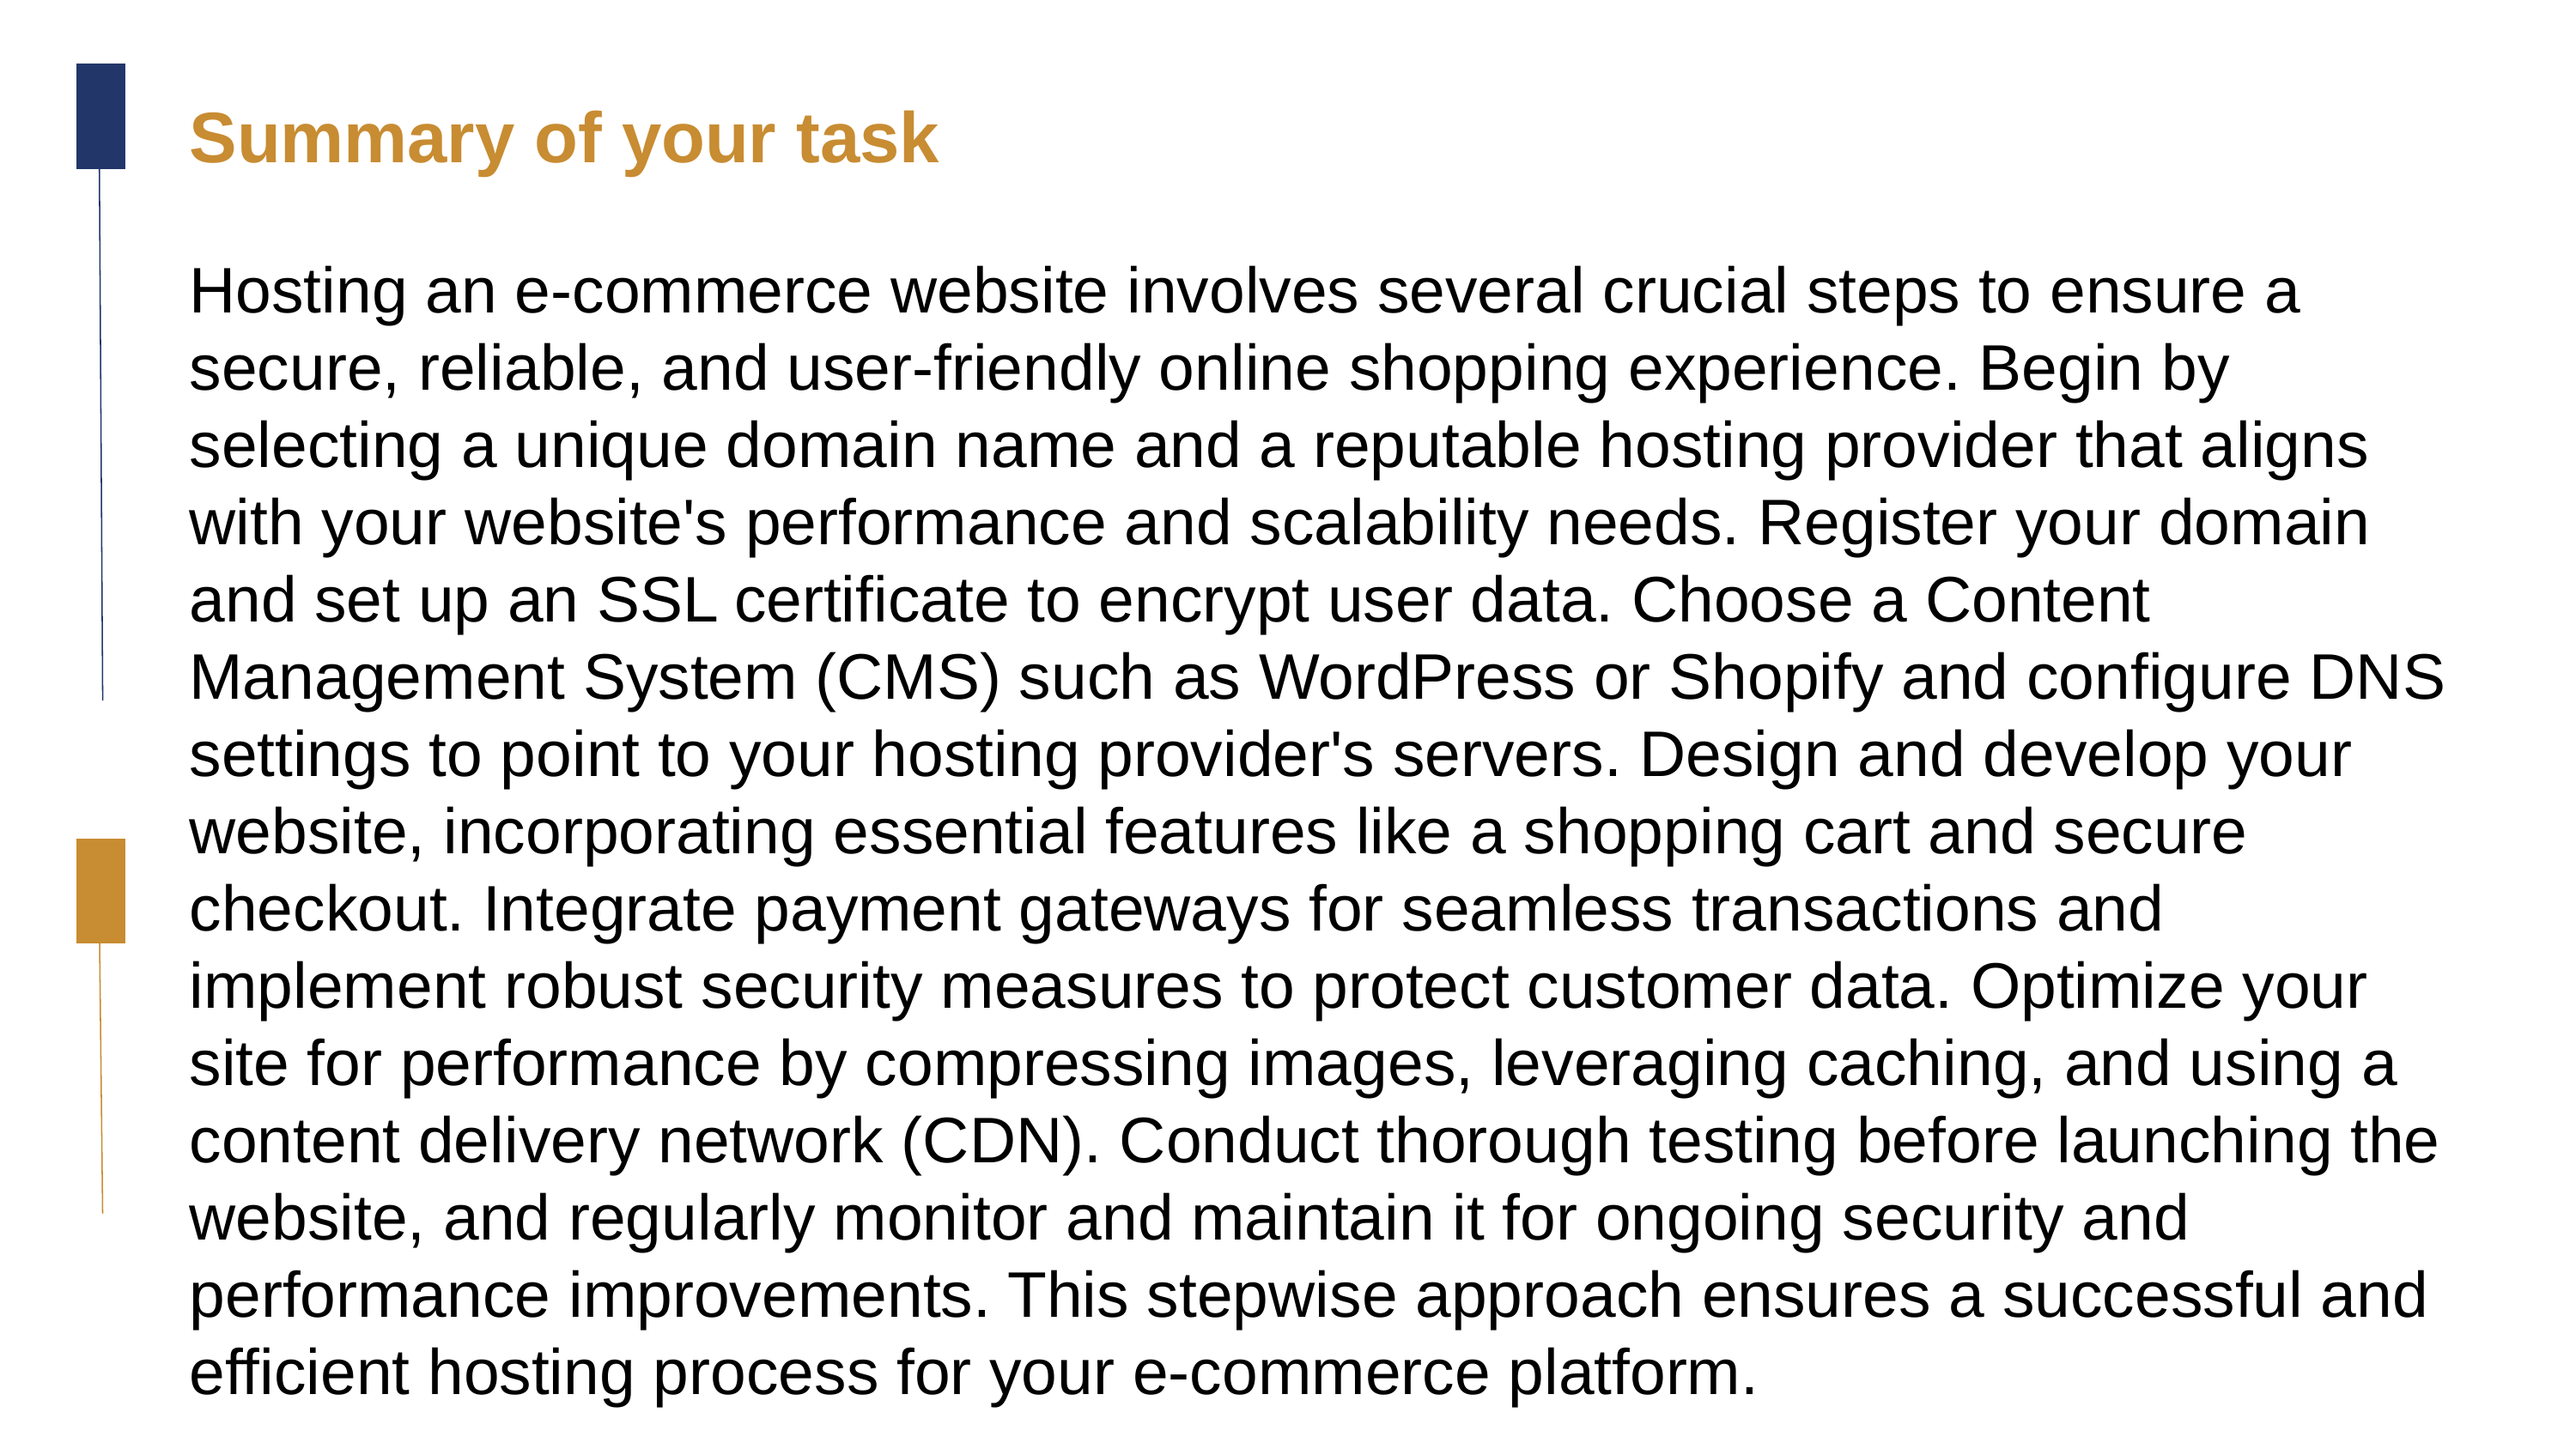

Summary of your task
Hosting an e-commerce website involves several crucial steps to ensure a secure, reliable, and user-friendly online shopping experience. Begin by selecting a unique domain name and a reputable hosting provider that aligns with your website's performance and scalability needs. Register your domain and set up an SSL certificate to encrypt user data. Choose a Content Management System (CMS) such as WordPress or Shopify and configure DNS settings to point to your hosting provider's servers. Design and develop your website, incorporating essential features like a shopping cart and secure checkout. Integrate payment gateways for seamless transactions and implement robust security measures to protect customer data. Optimize your site for performance by compressing images, leveraging caching, and using a content delivery network (CDN). Conduct thorough testing before launching the website, and regularly monitor and maintain it for ongoing security and performance improvements. This stepwise approach ensures a successful and efficient hosting process for your e-commerce platform.